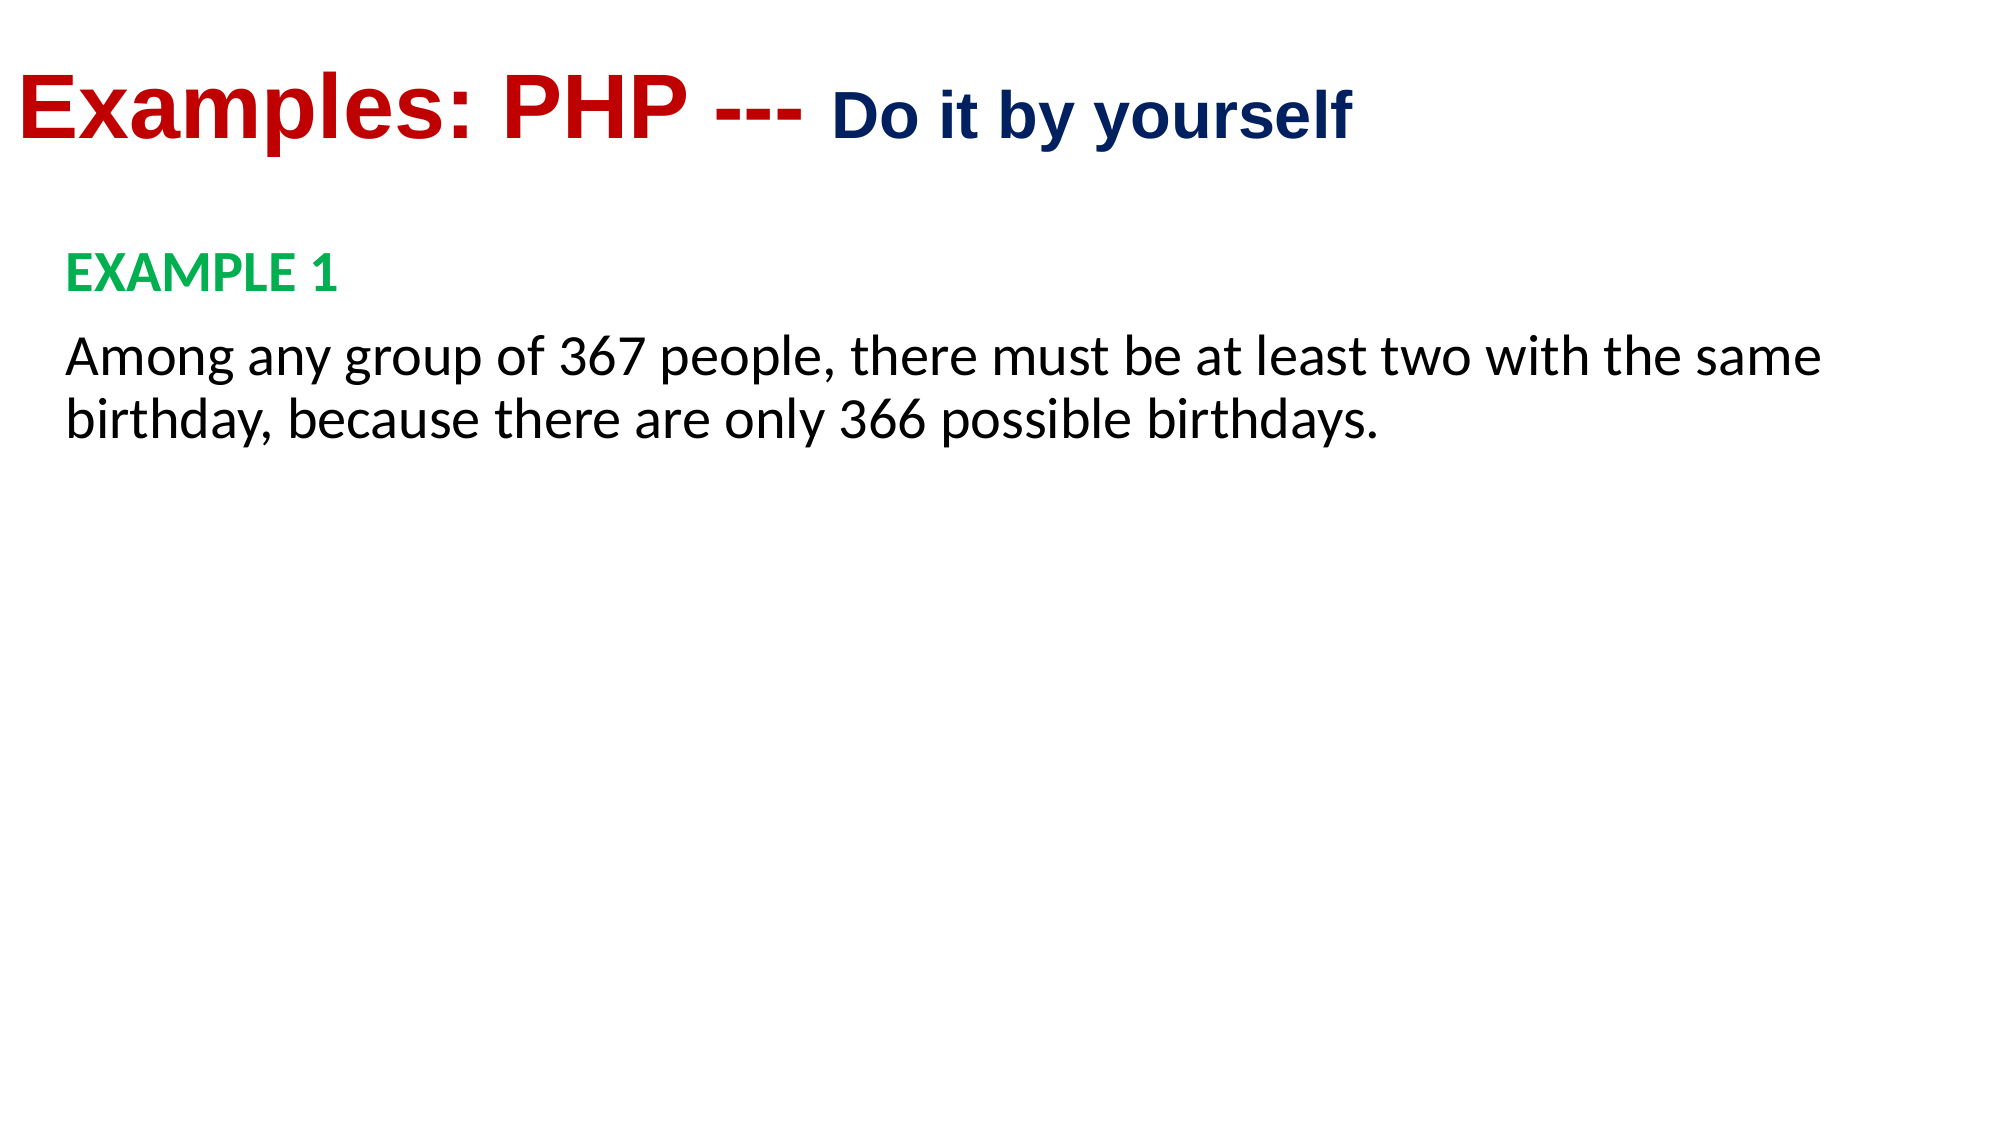

Examples: PHP --- Do it by yourself
EXAMPLE 1
Among any group of 367 people, there must be at least two with the same birthday, because there are only 366 possible birthdays.